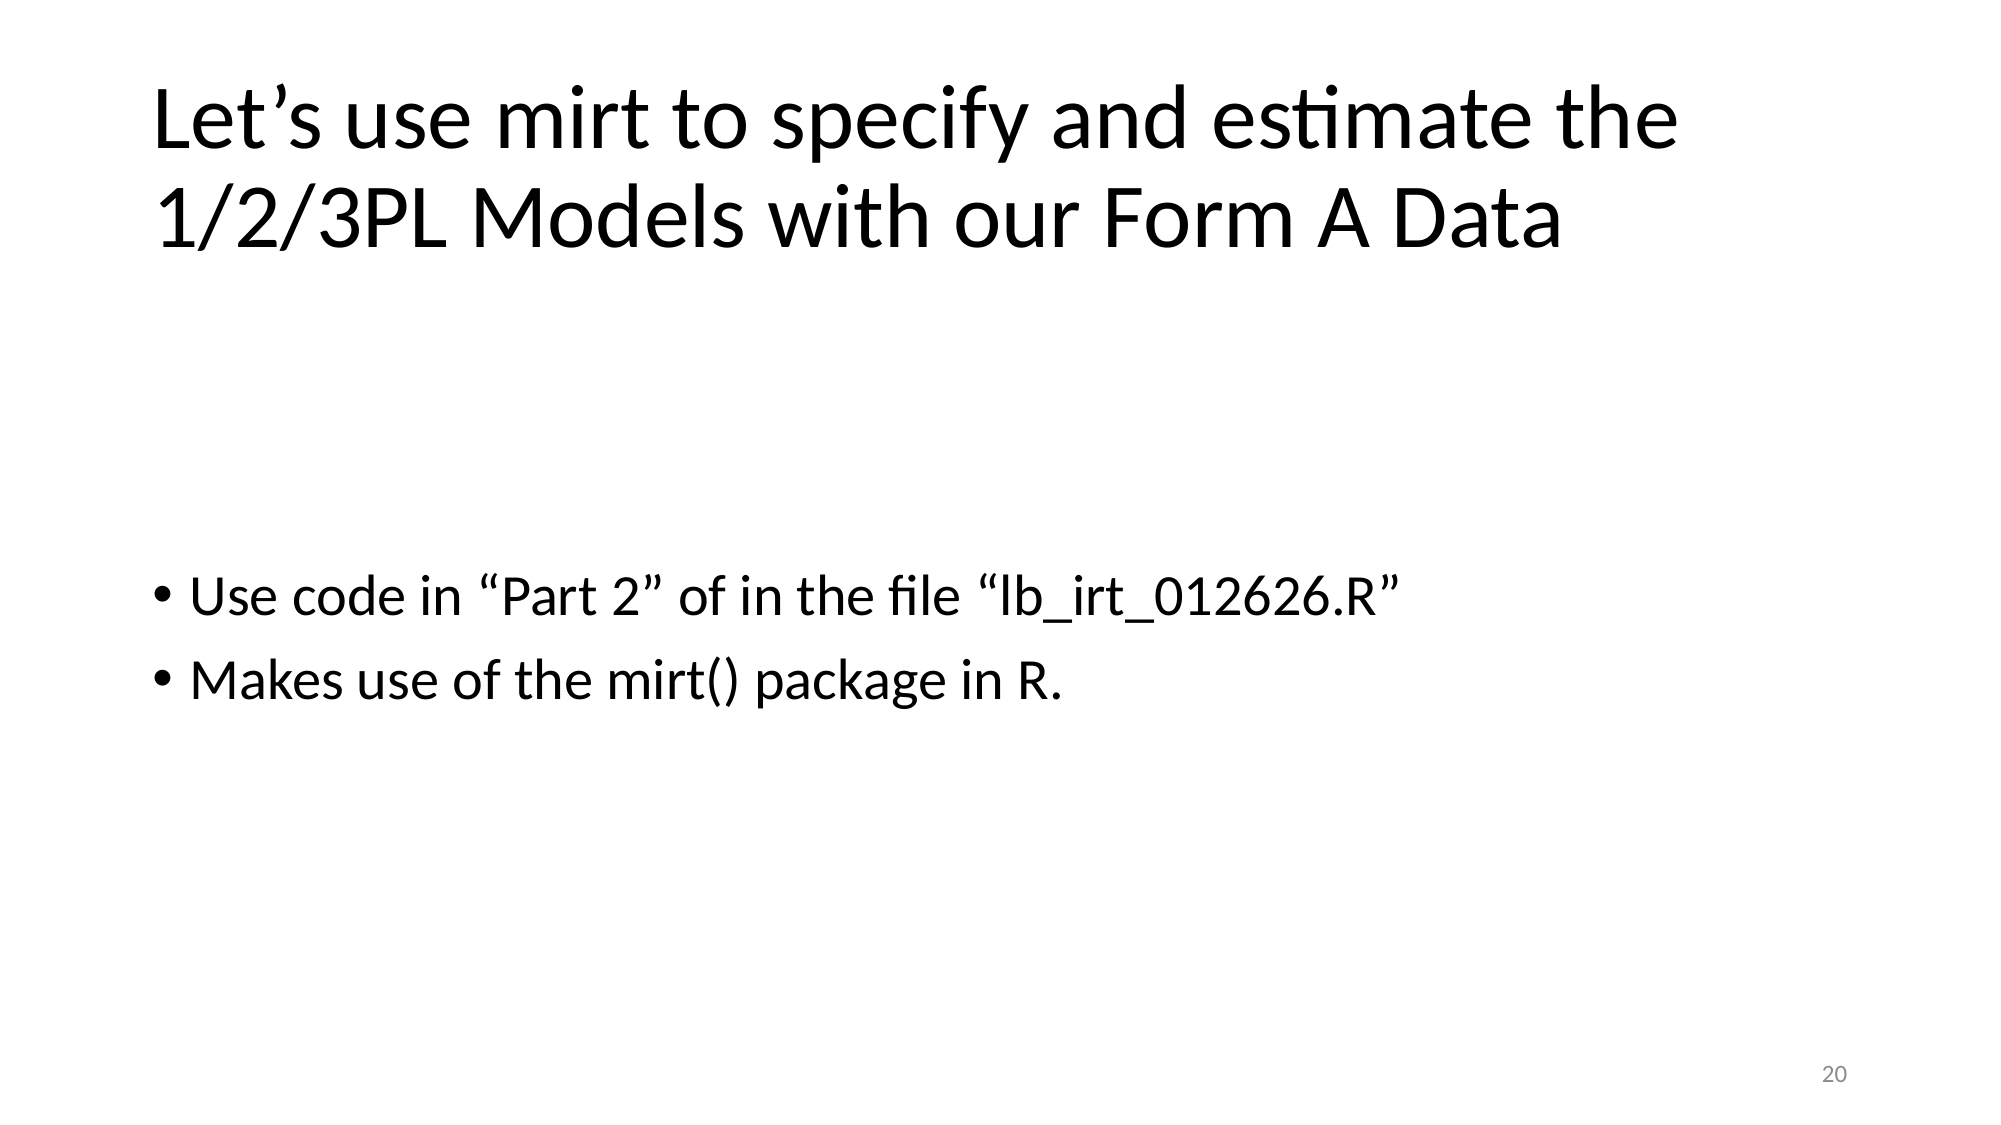

# Let’s use mirt to specify and estimate the 1/2/3PL Models with our Form A Data

Use code in “Part 2” of in the file “lb_irt_012626.R”
Makes use of the mirt() package in R.
20